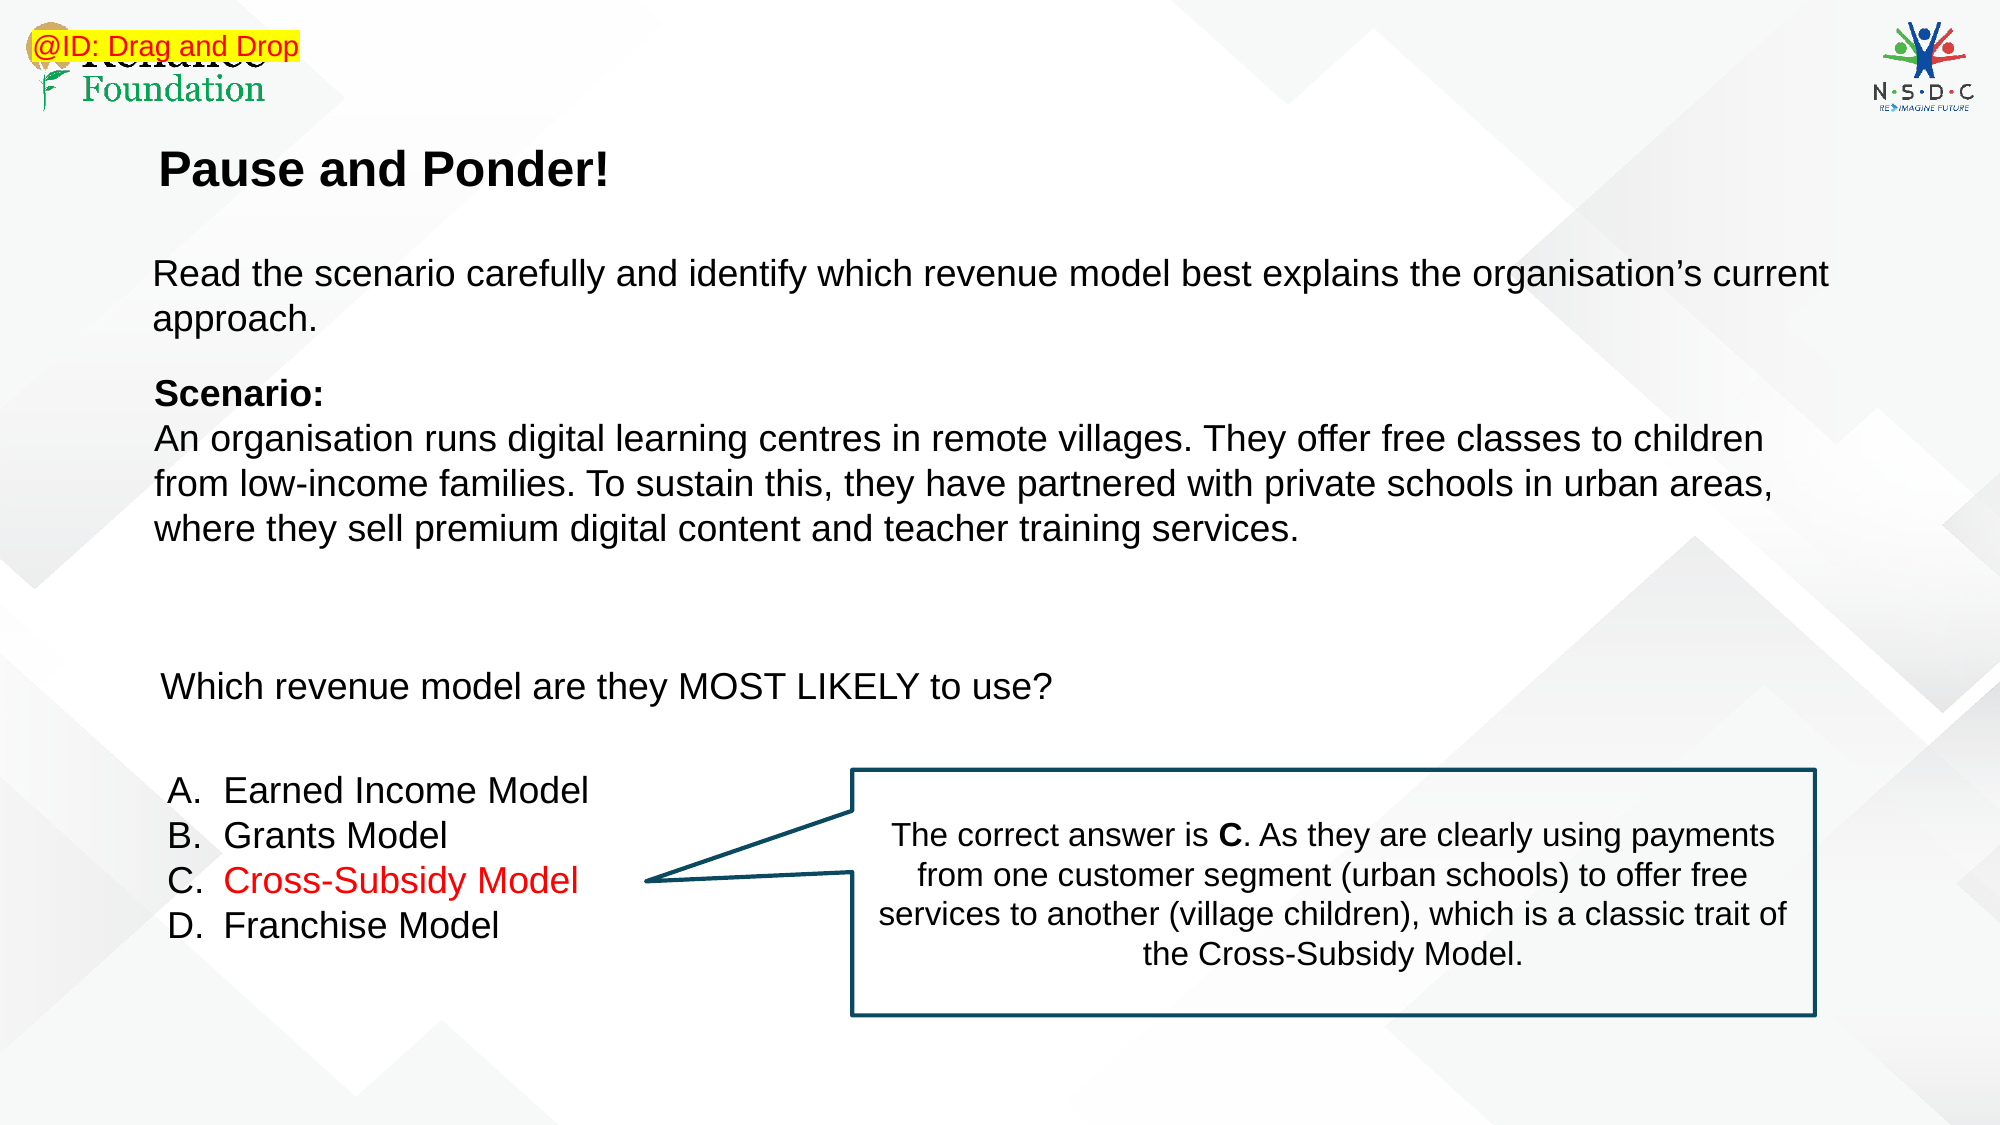

@ID: Drag and Drop
Pause and Ponder!
Read the scenario carefully and identify which revenue model best explains the organisation’s current approach.
Scenario:
An organisation runs digital learning centres in remote villages. They offer free classes to children from low-income families. To sustain this, they have partnered with private schools in urban areas, where they sell premium digital content and teacher training services.
Which revenue model are they MOST LIKELY to use?
Earned Income Model
Grants Model
Cross-Subsidy Model
Franchise Model
The correct answer is C. As they are clearly using payments from one customer segment (urban schools) to offer free services to another (village children), which is a classic trait of the Cross-Subsidy Model.